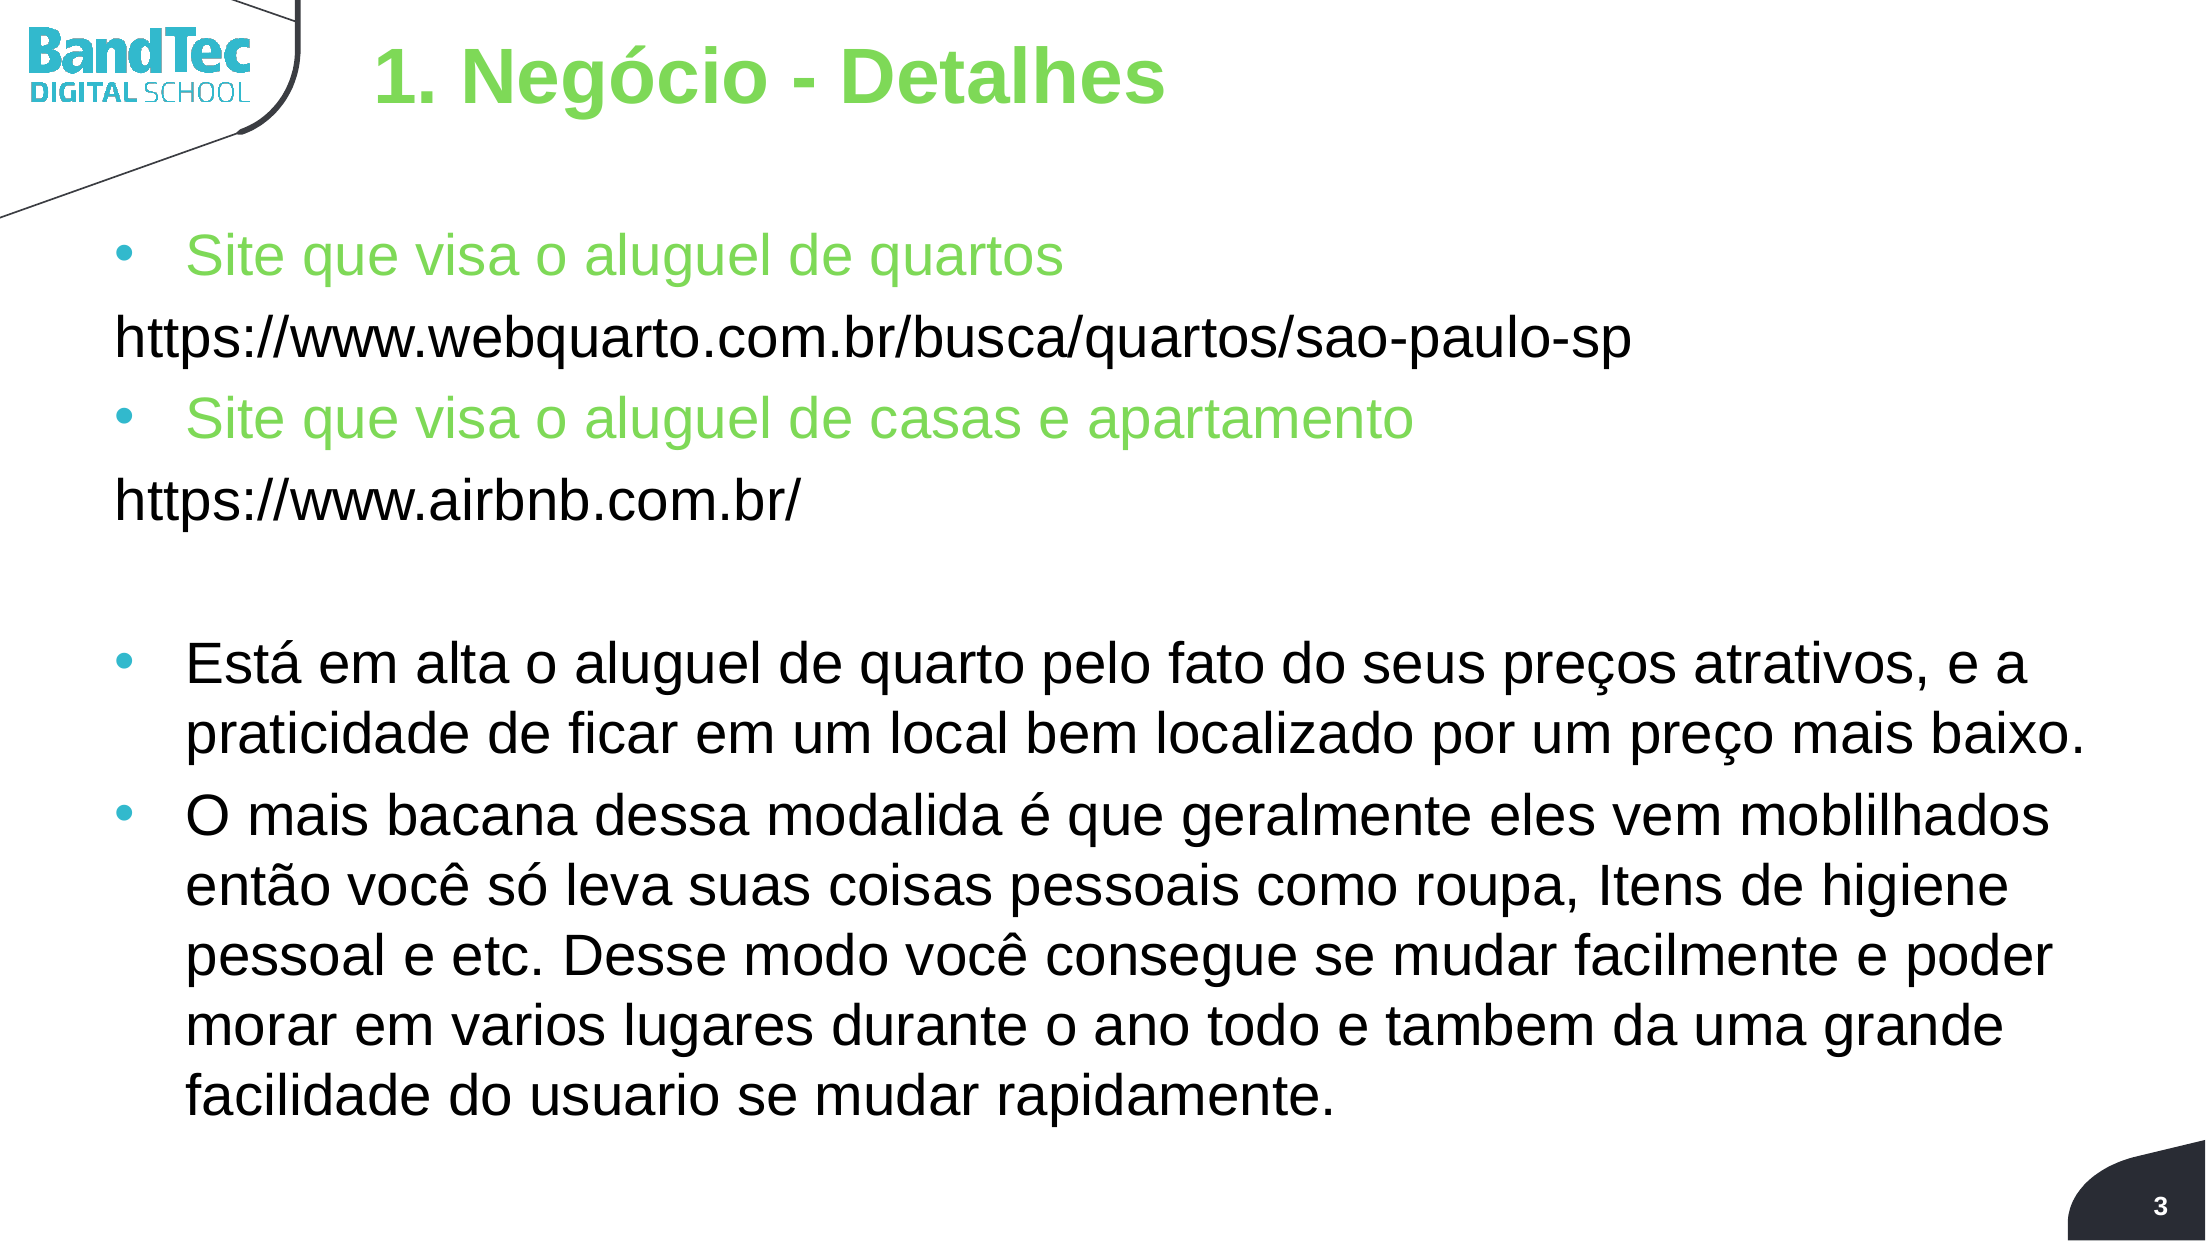

1. Negócio - Detalhes
Site que visa o aluguel de quartos
https://www.webquarto.com.br/busca/quartos/sao-paulo-sp
Site que visa o aluguel de casas e apartamento
https://www.airbnb.com.br/

Está em alta o aluguel de quarto pelo fato do seus preços atrativos, e a praticidade de ficar em um local bem localizado por um preço mais baixo.
O mais bacana dessa modalida é que geralmente eles vem moblilhados então você só leva suas coisas pessoais como roupa, Itens de higiene pessoal e etc. Desse modo você consegue se mudar facilmente e poder morar em varios lugares durante o ano todo e tambem da uma grande facilidade do usuario se mudar rapidamente.

3